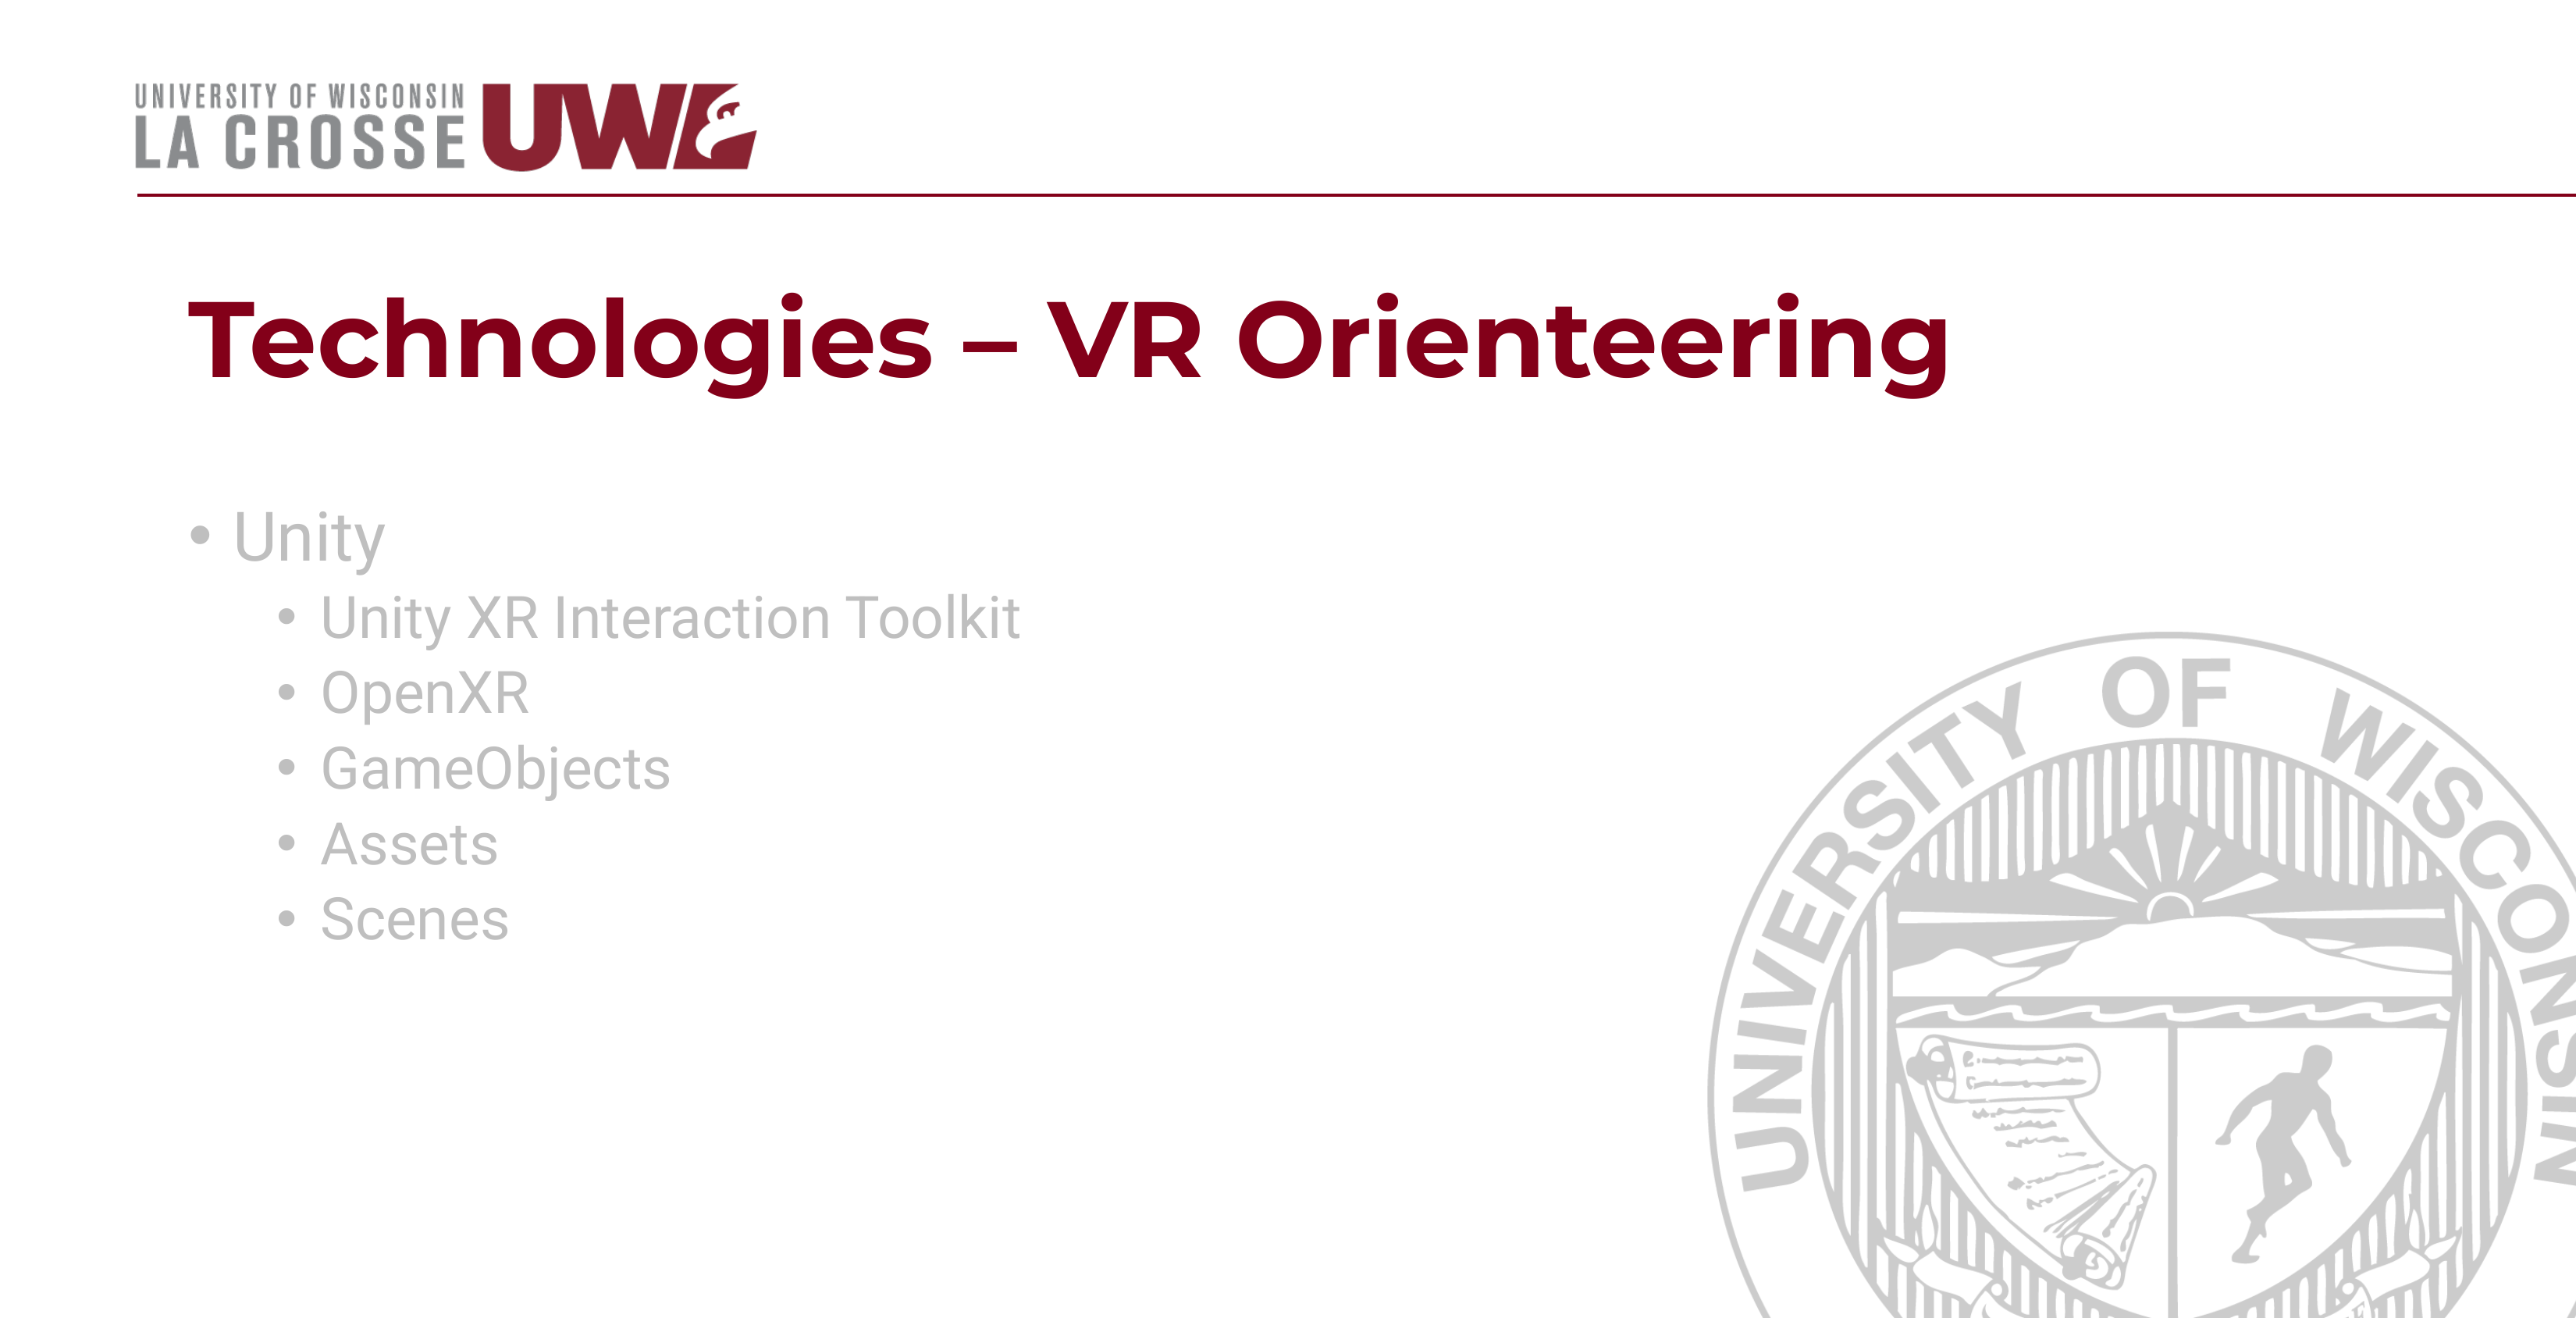

# Technologies – VR Orienteering
Unity
Unity XR Interaction Toolkit
OpenXR
GameObjects
Assets
Scenes